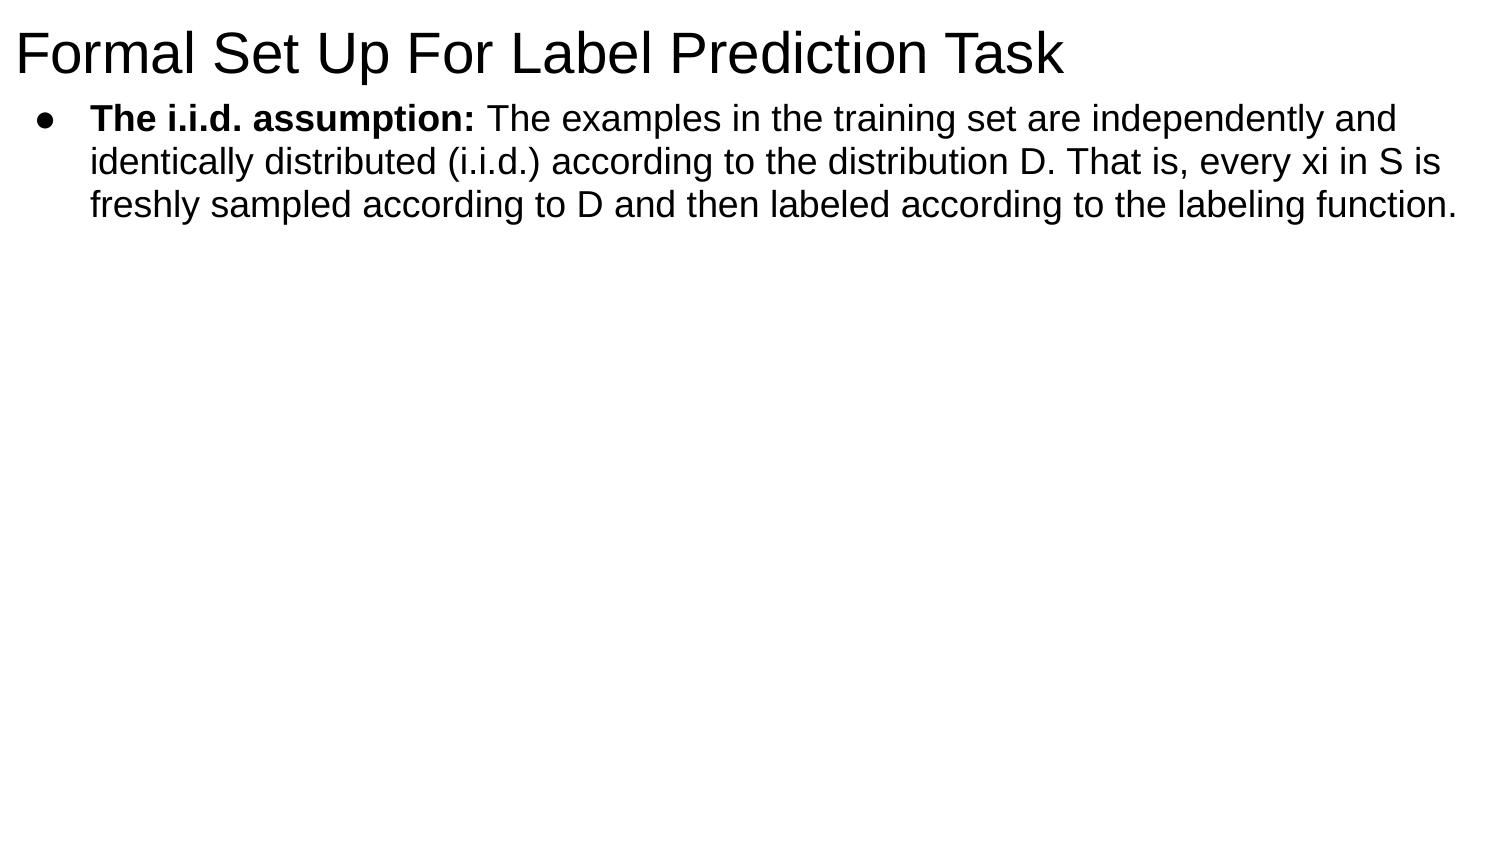

# Formal Set Up For Label Prediction Task
The i.i.d. assumption: The examples in the training set are independently and identically distributed (i.i.d.) according to the distribution D. That is, every xi in S is freshly sampled according to D and then labeled according to the labeling function.